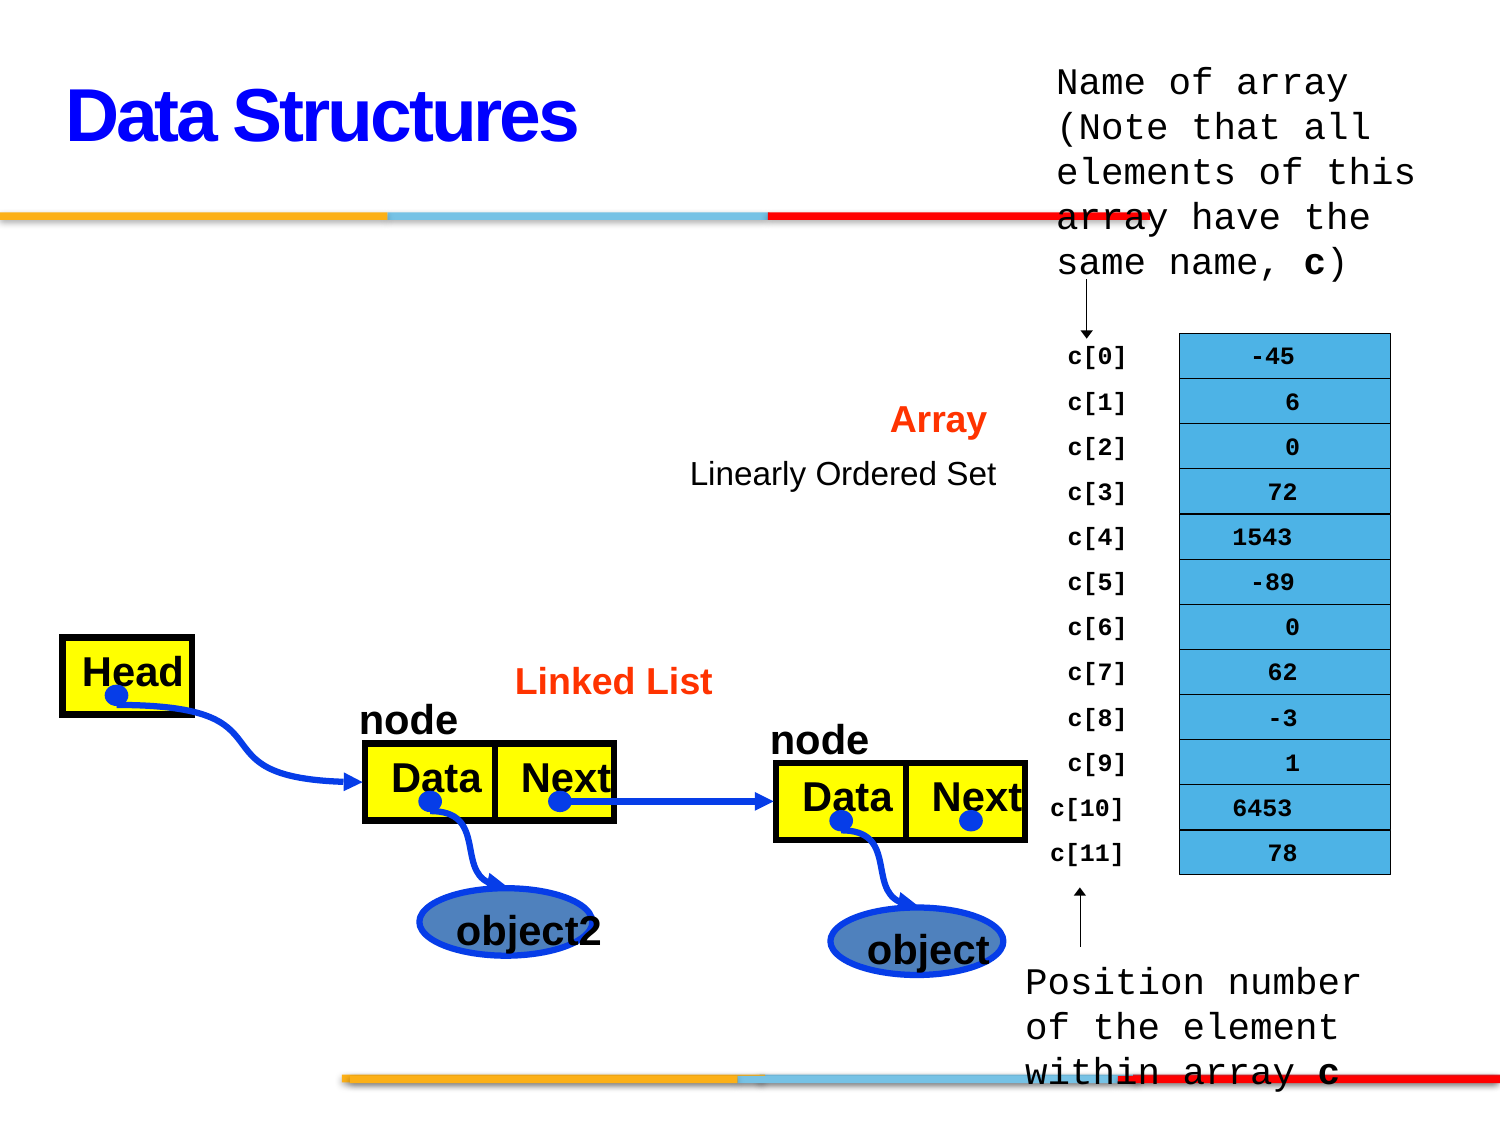

Data Structures
Name of array (Note that all elements of this array have the same name, c)

c[0]

-45

c[1]

6

c[2]

0

c[3]

72

c[4]

1543

c[5]

-89

c[6]

0

c[7]

62

c[8]

-3

c[9]

1

c[10]

6453

c[11]

78

Position number of the element within array c
Array
Linearly Ordered Set

Head

node
node

Data

Next

object2

Data

Next

object

Linked List